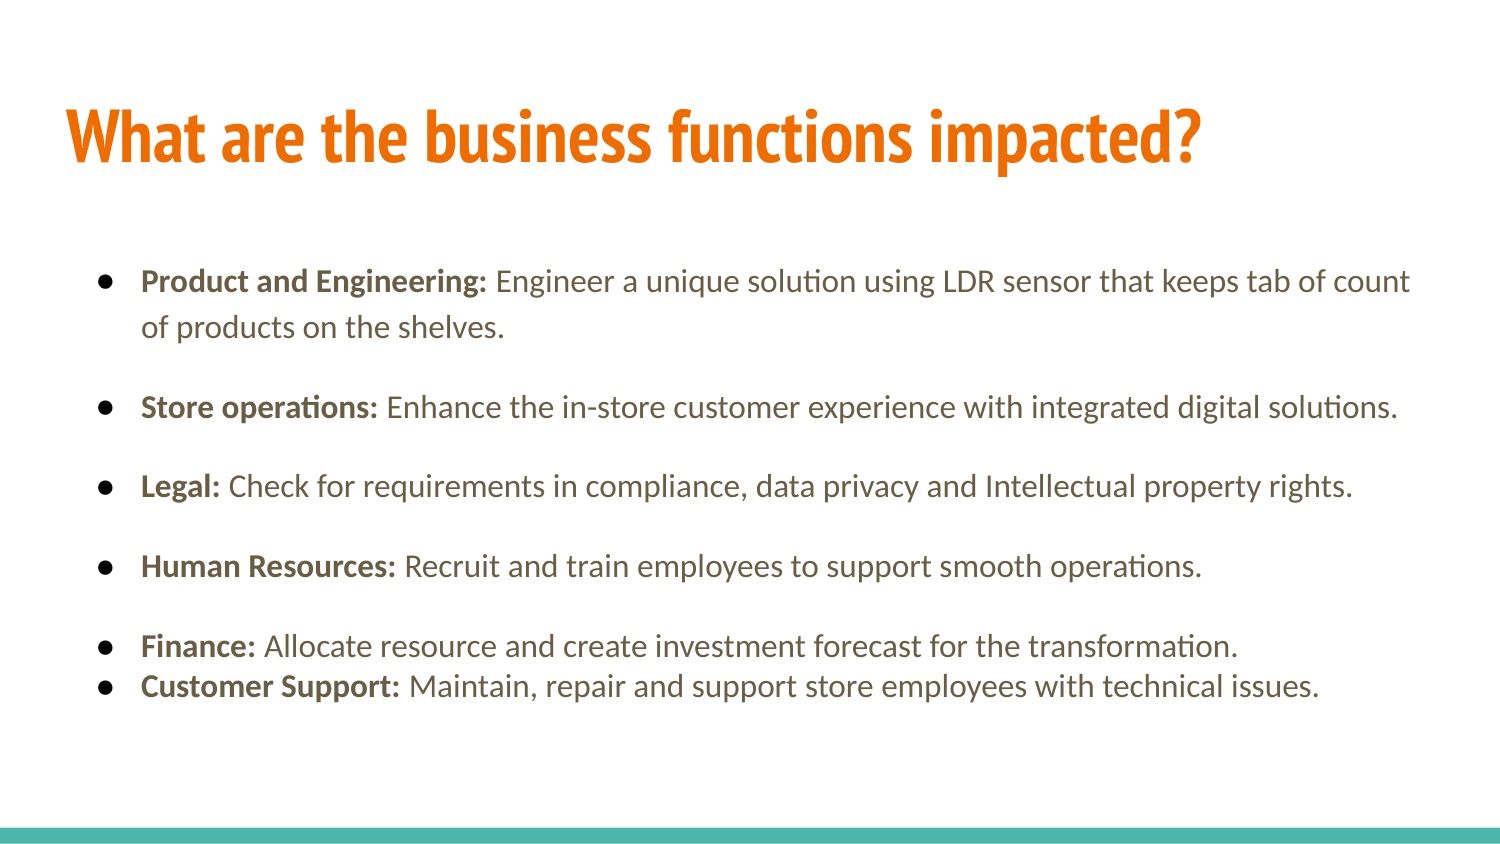

# What are the business functions impacted?
Product and Engineering: Engineer a unique solution using LDR sensor that keeps tab of count of products on the shelves.
Store operations: Enhance the in-store customer experience with integrated digital solutions.
Legal: Check for requirements in compliance, data privacy and Intellectual property rights.
Human Resources: Recruit and train employees to support smooth operations.
Finance: Allocate resource and create investment forecast for the transformation.
Customer Support: Maintain, repair and support store employees with technical issues.